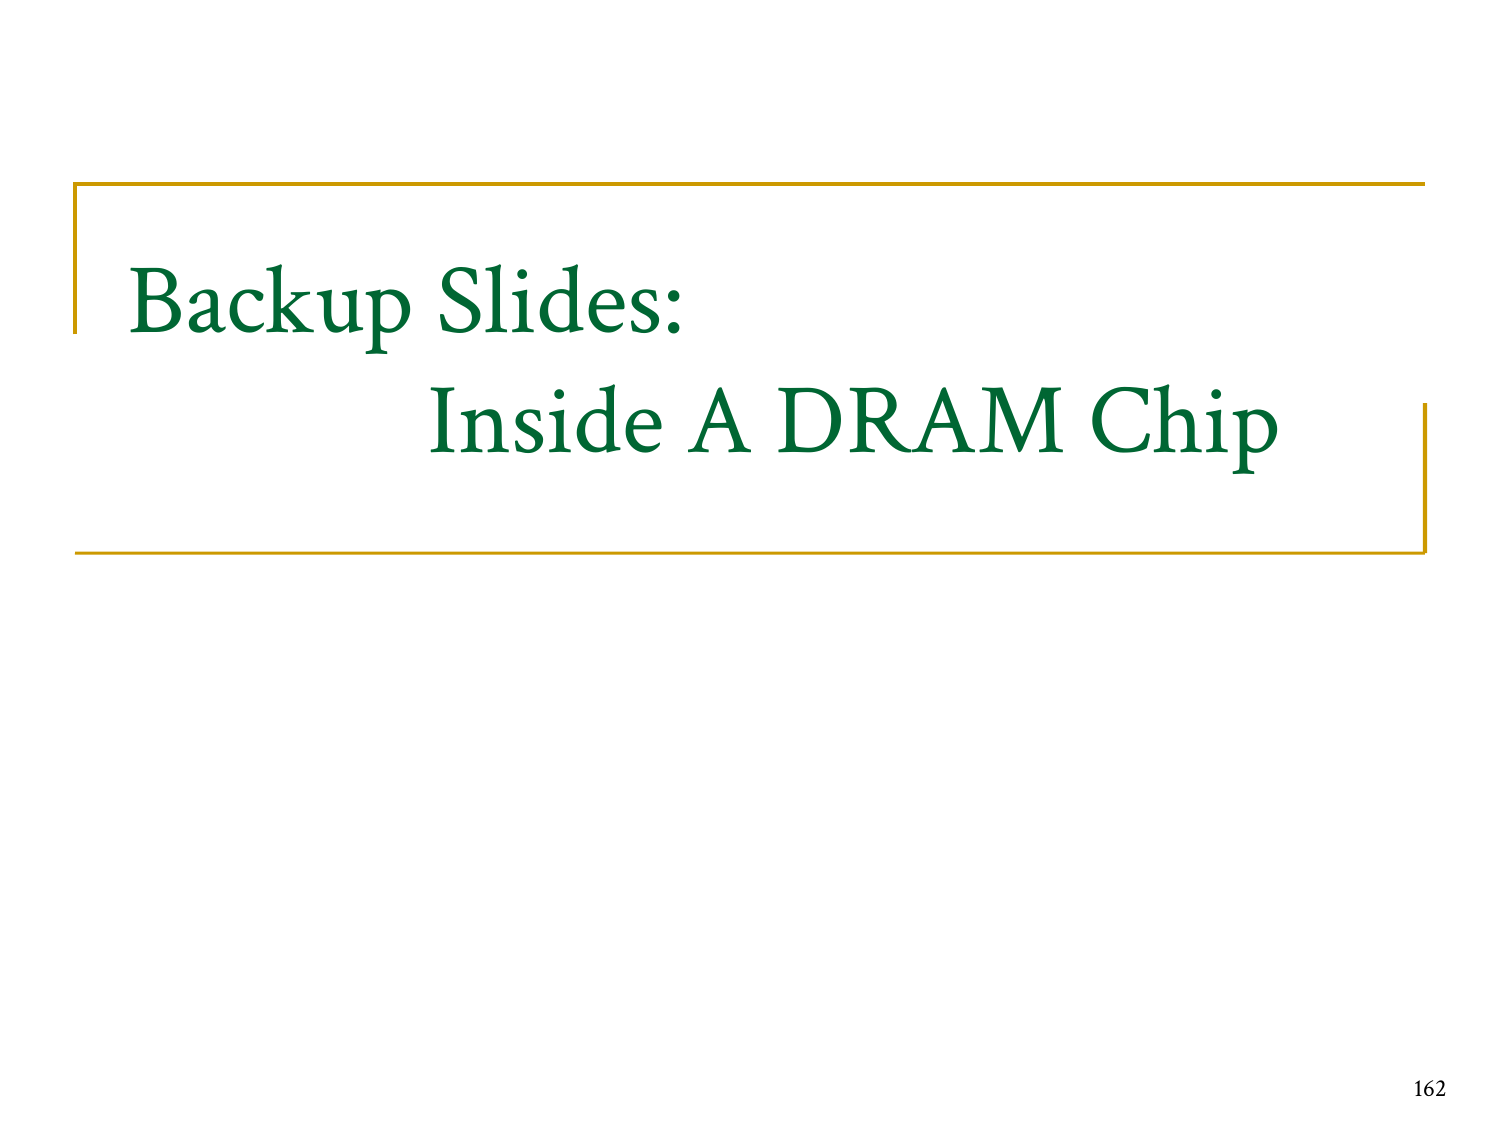

# Backup Slides: Inside A DRAM Chip

162